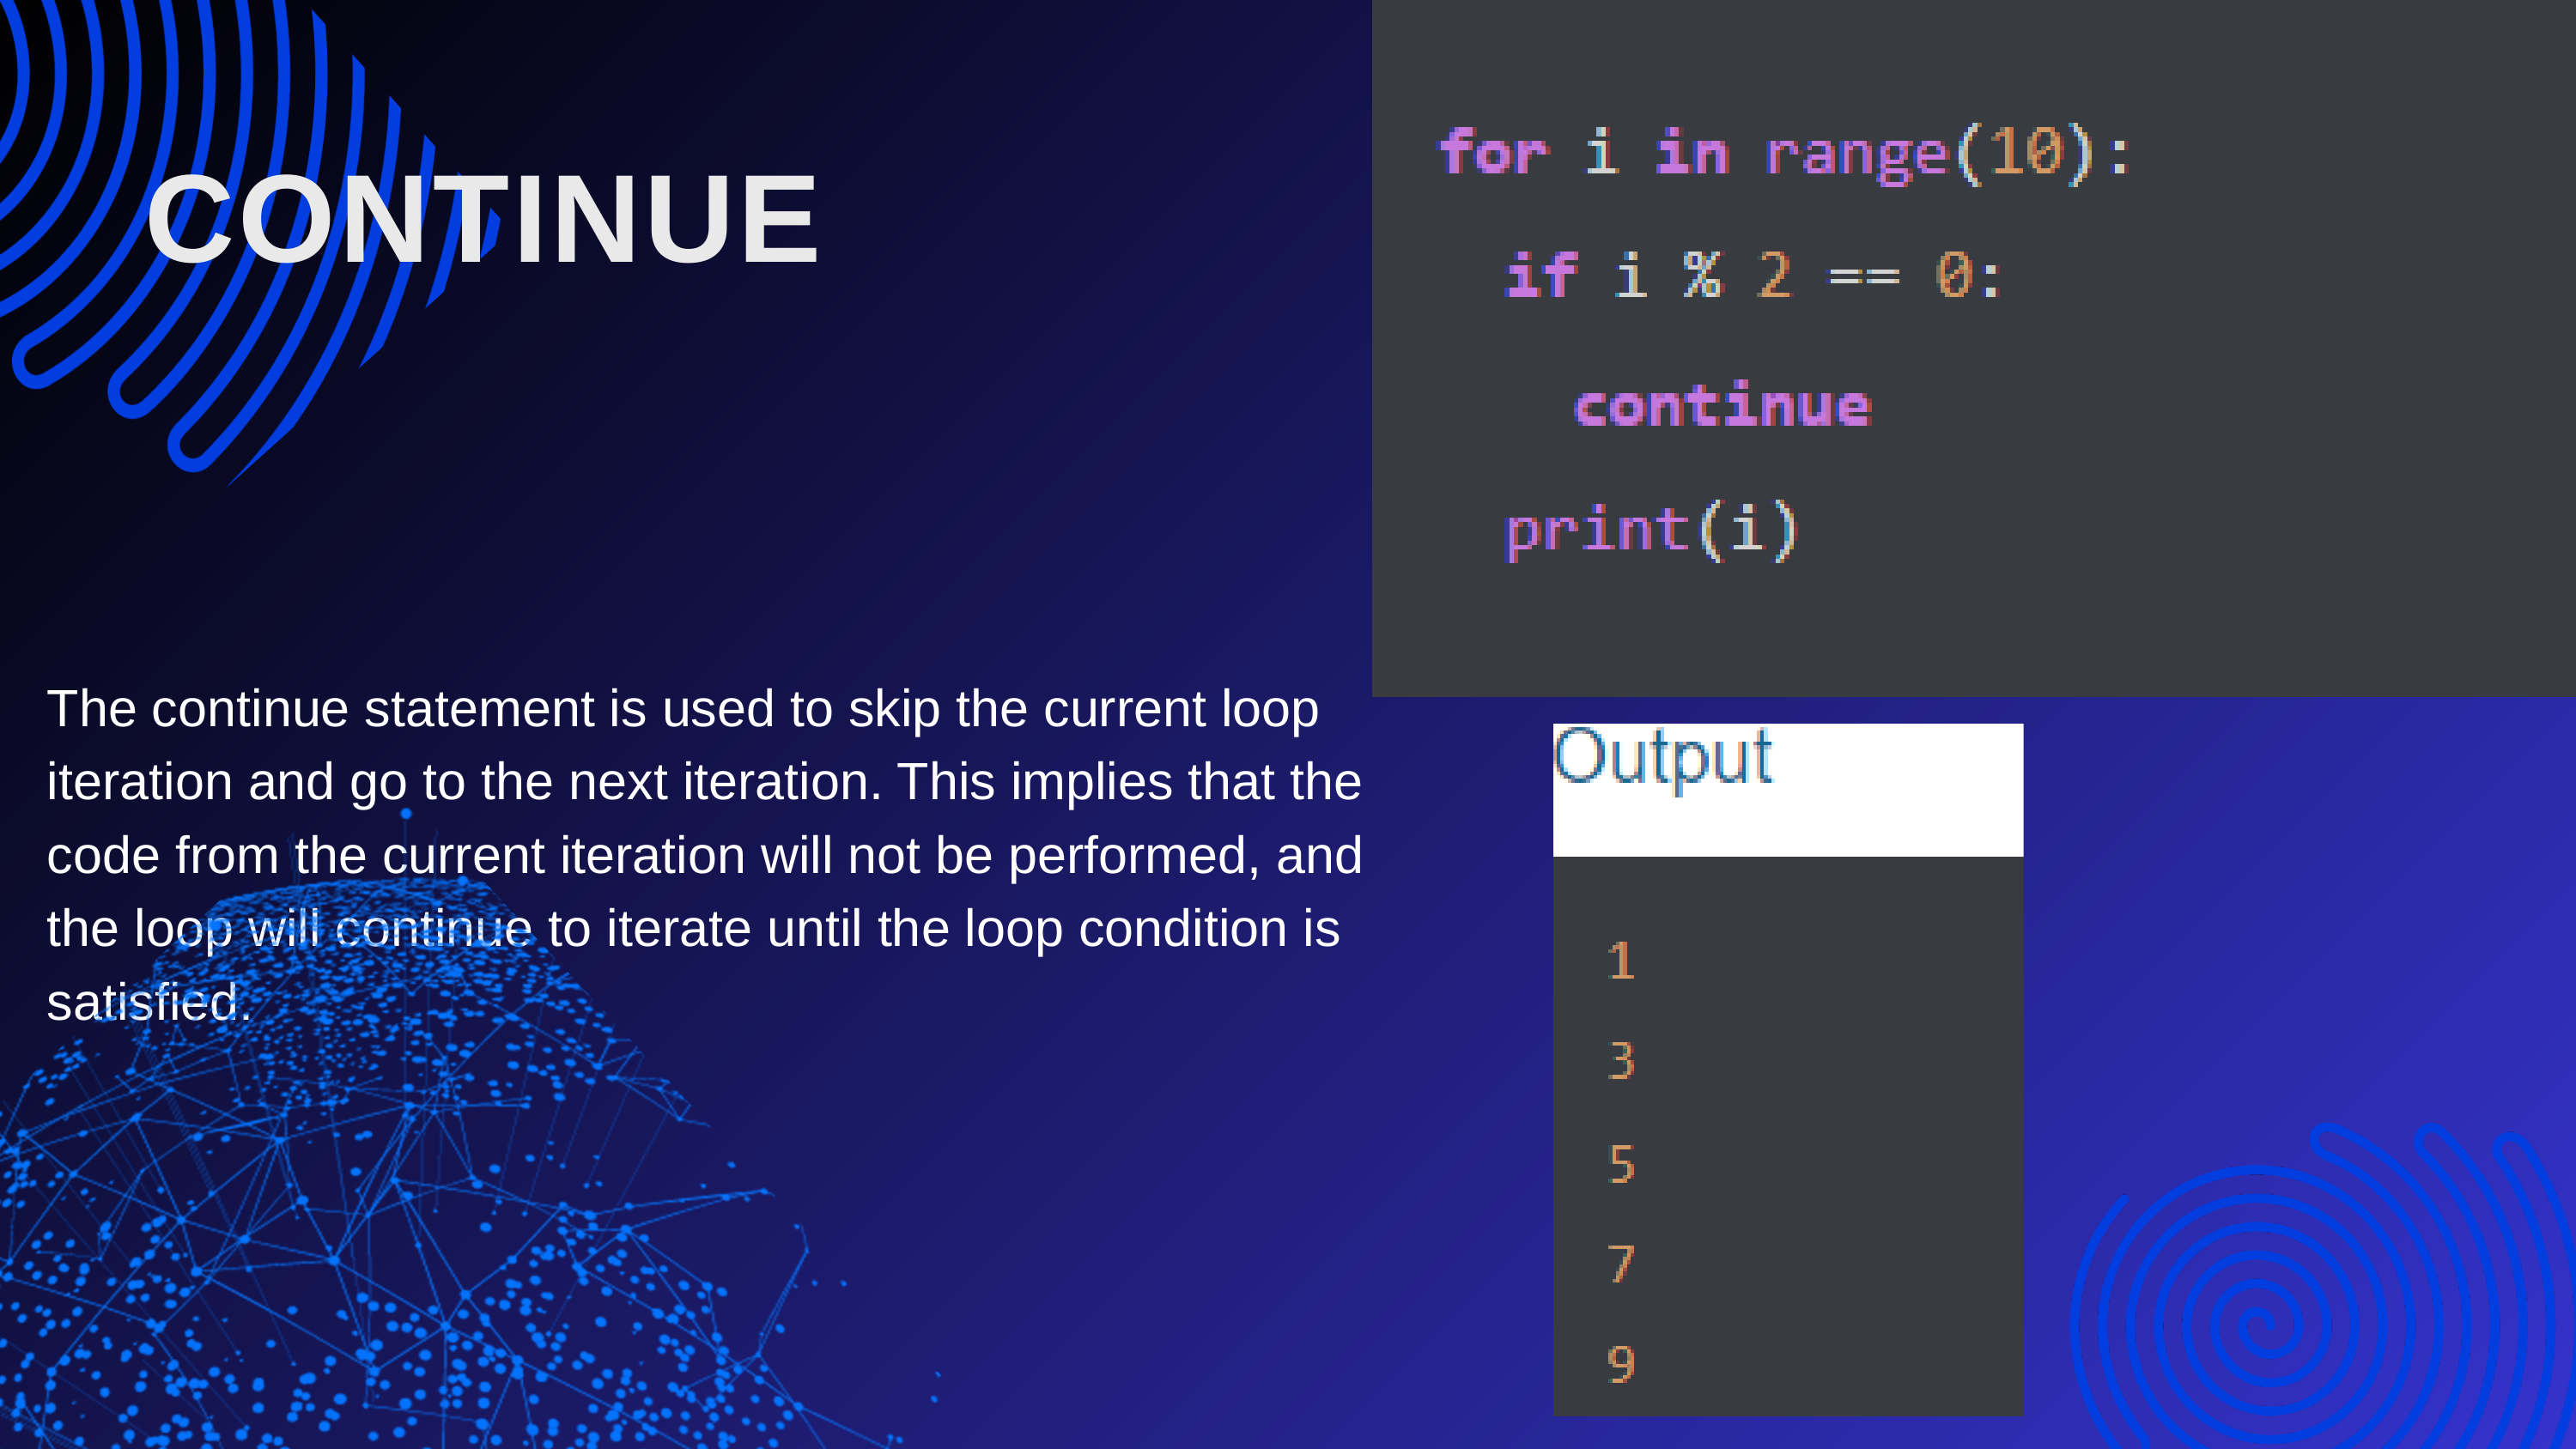

CONTINUE
The continue statement is used to skip the current loop iteration and go to the next iteration. This implies that the code from the current iteration will not be performed, and the loop will continue to iterate until the loop condition is satisfied.